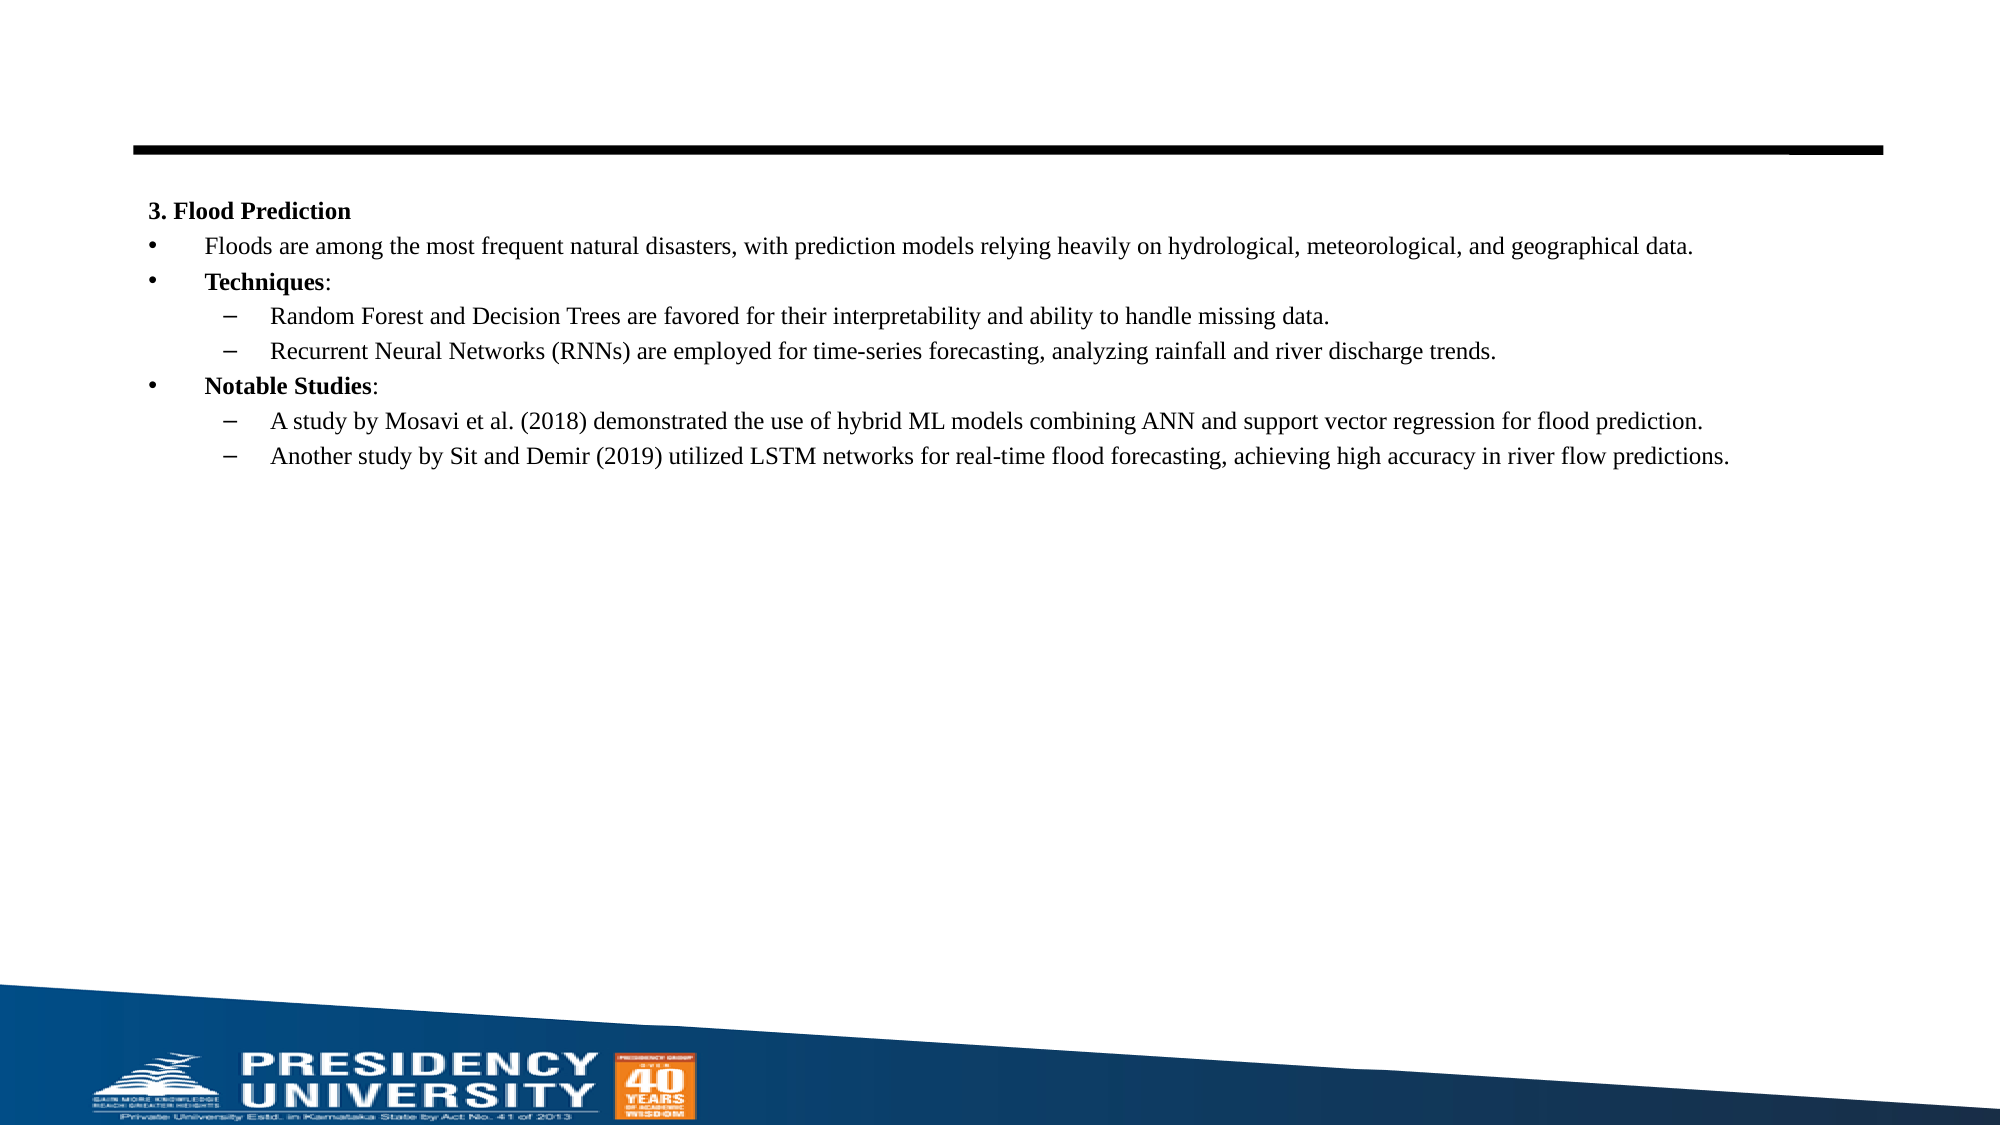

3. Flood Prediction
Floods are among the most frequent natural disasters, with prediction models relying heavily on hydrological, meteorological, and geographical data.
Techniques:
Random Forest and Decision Trees are favored for their interpretability and ability to handle missing data.
Recurrent Neural Networks (RNNs) are employed for time-series forecasting, analyzing rainfall and river discharge trends.
Notable Studies:
A study by Mosavi et al. (2018) demonstrated the use of hybrid ML models combining ANN and support vector regression for flood prediction.
Another study by Sit and Demir (2019) utilized LSTM networks for real-time flood forecasting, achieving high accuracy in river flow predictions.